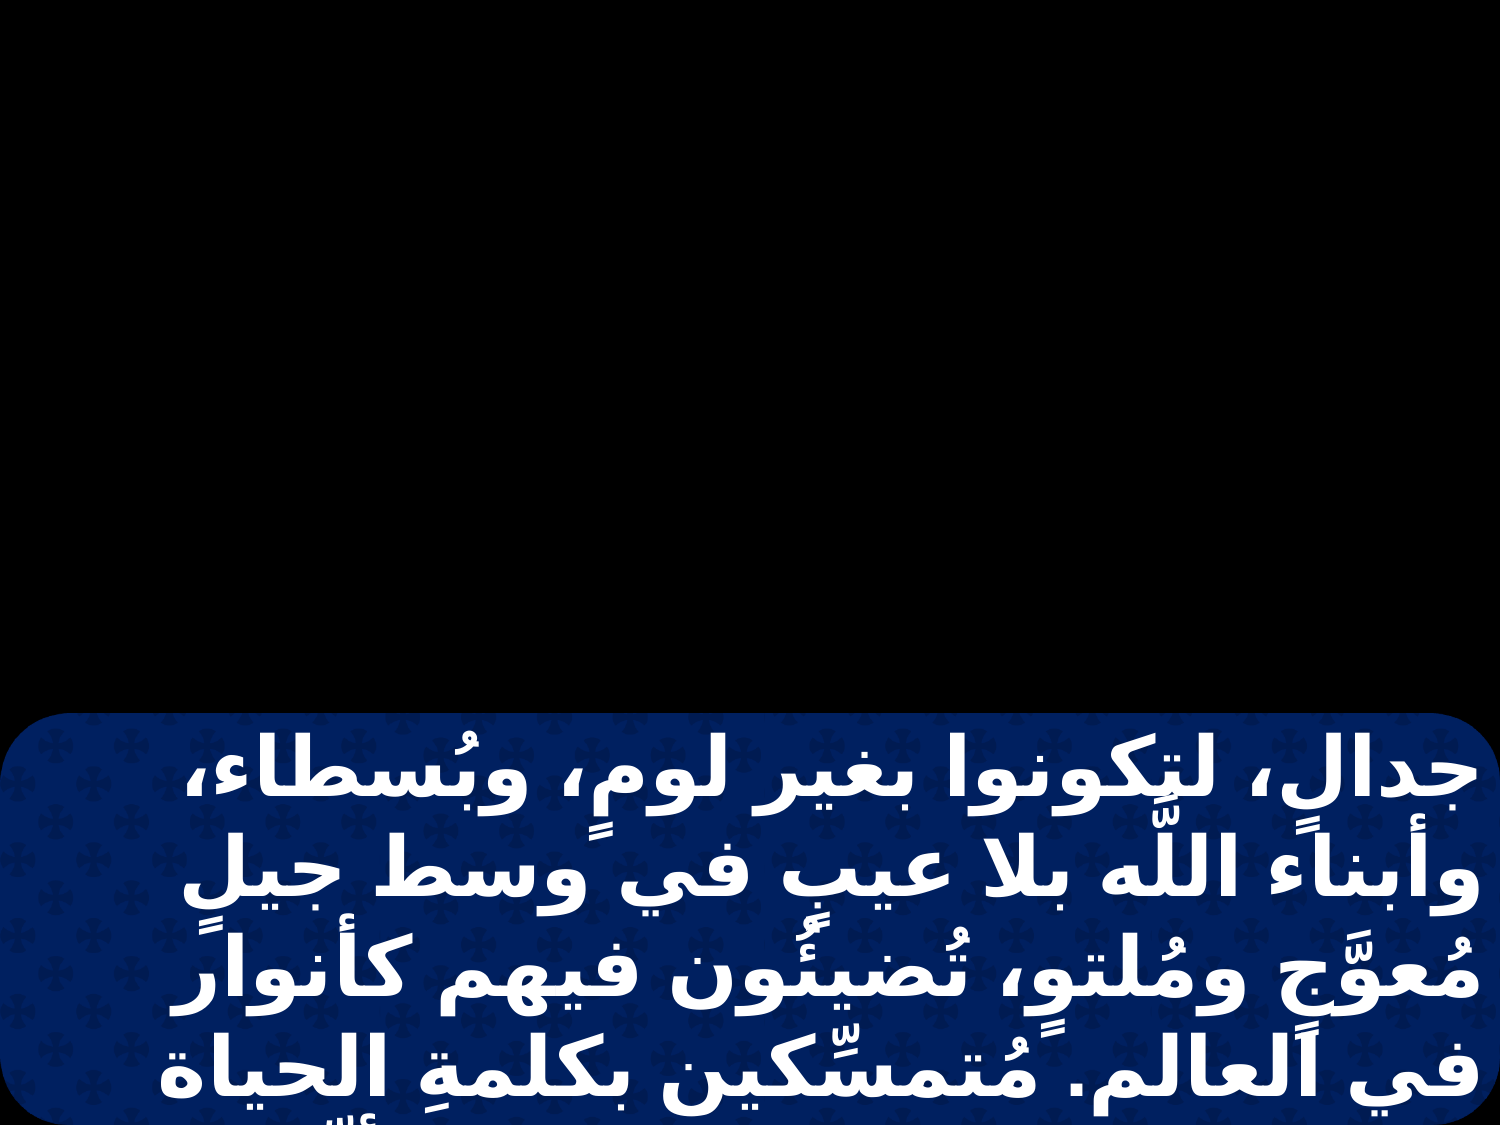

جدالٍ، لتكونوا بغير لومٍ، وبُسطاء، وأبناء اللَّه بلا عيبٍ في وسط جيلٍ مُعوَّجٍ ومُلتوٍ، تُضيئُون فيهم كأنوار في العالم. مُتمسِّكين بكلمةِ الحياة لافتخاري في يوم المسيح، بأنِّي لم أسع عبثاً